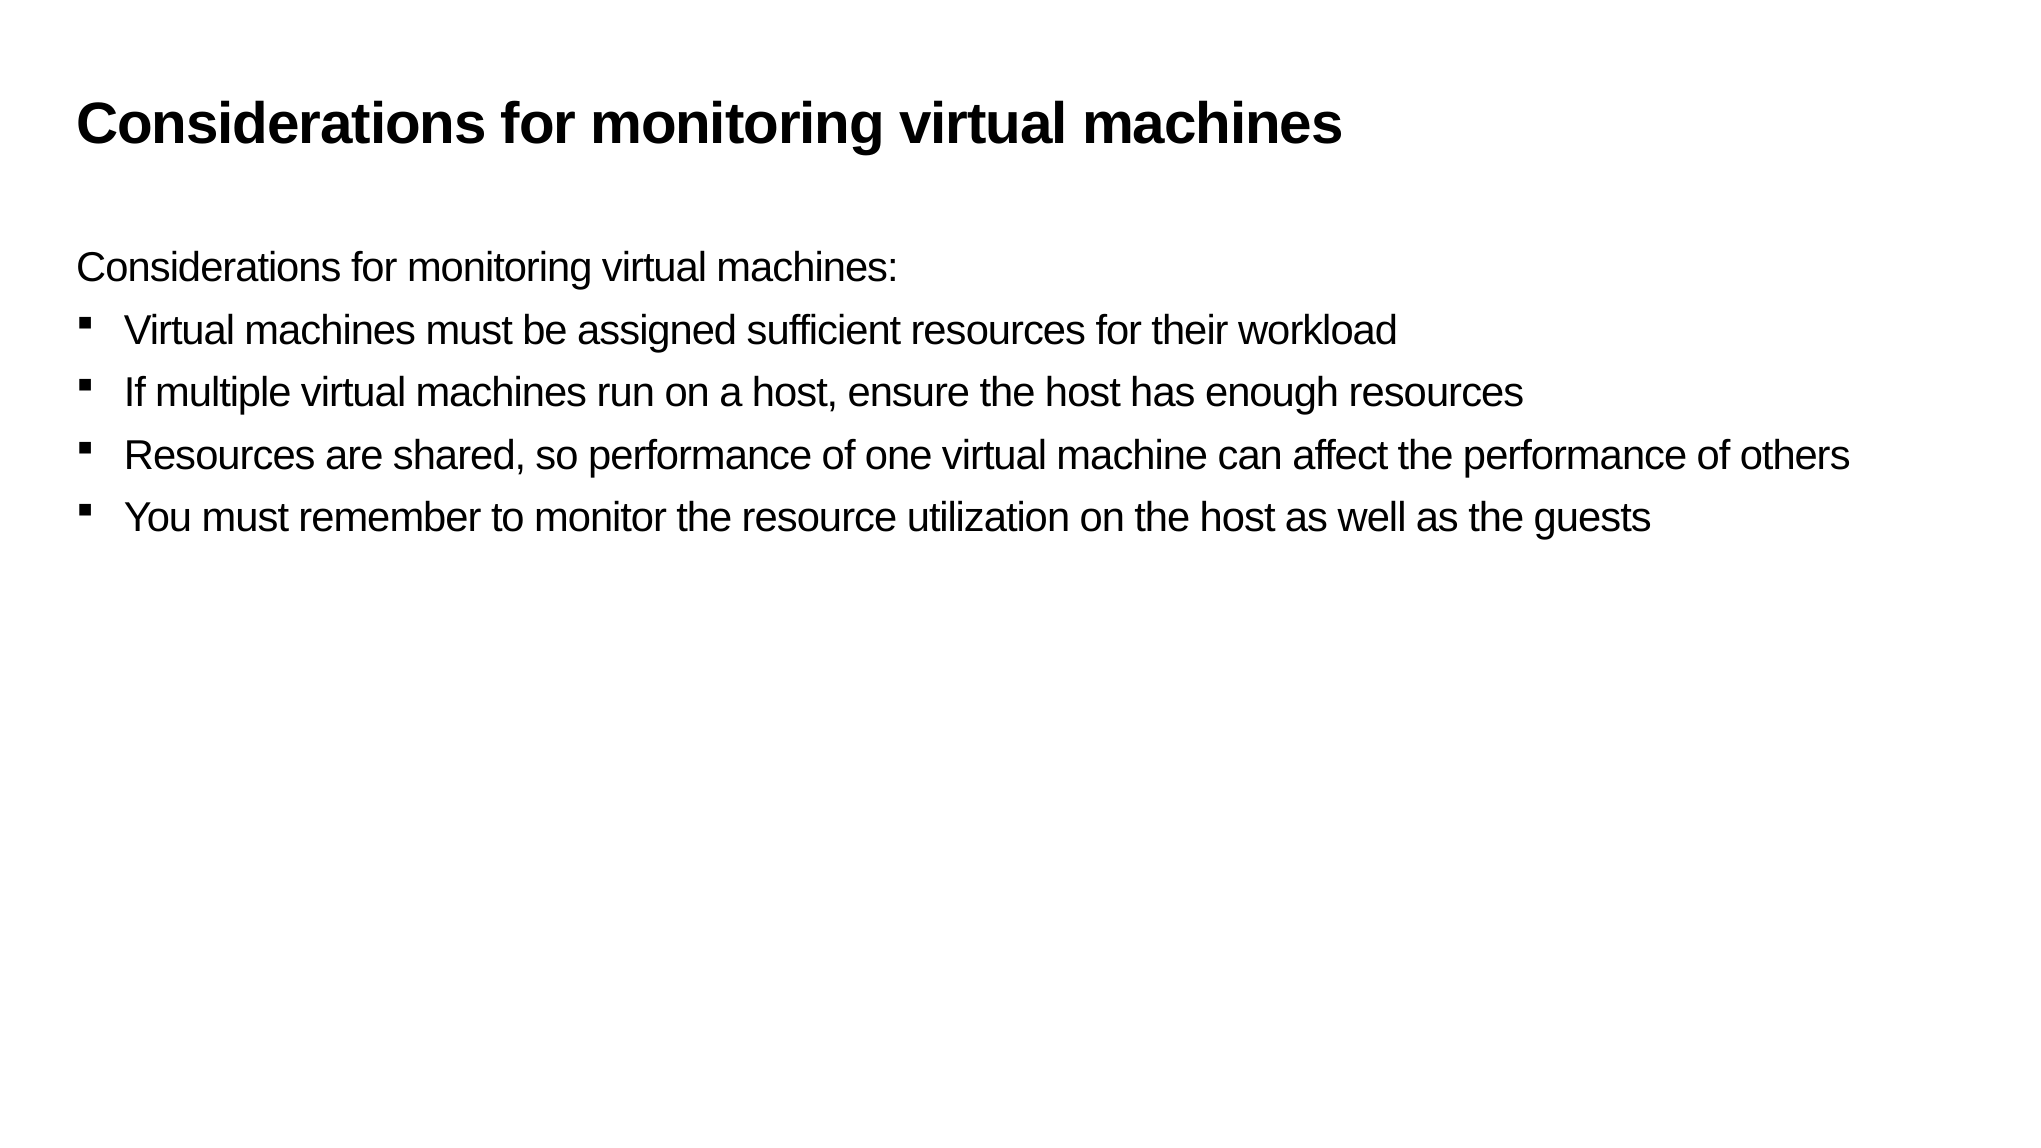

# Considerations for monitoring virtual machines
Considerations for monitoring virtual machines:
Virtual machines must be assigned sufficient resources for their workload
If multiple virtual machines run on a host, ensure the host has enough resources
Resources are shared, so performance of one virtual machine can affect the performance of others
You must remember to monitor the resource utilization on the host as well as the guests